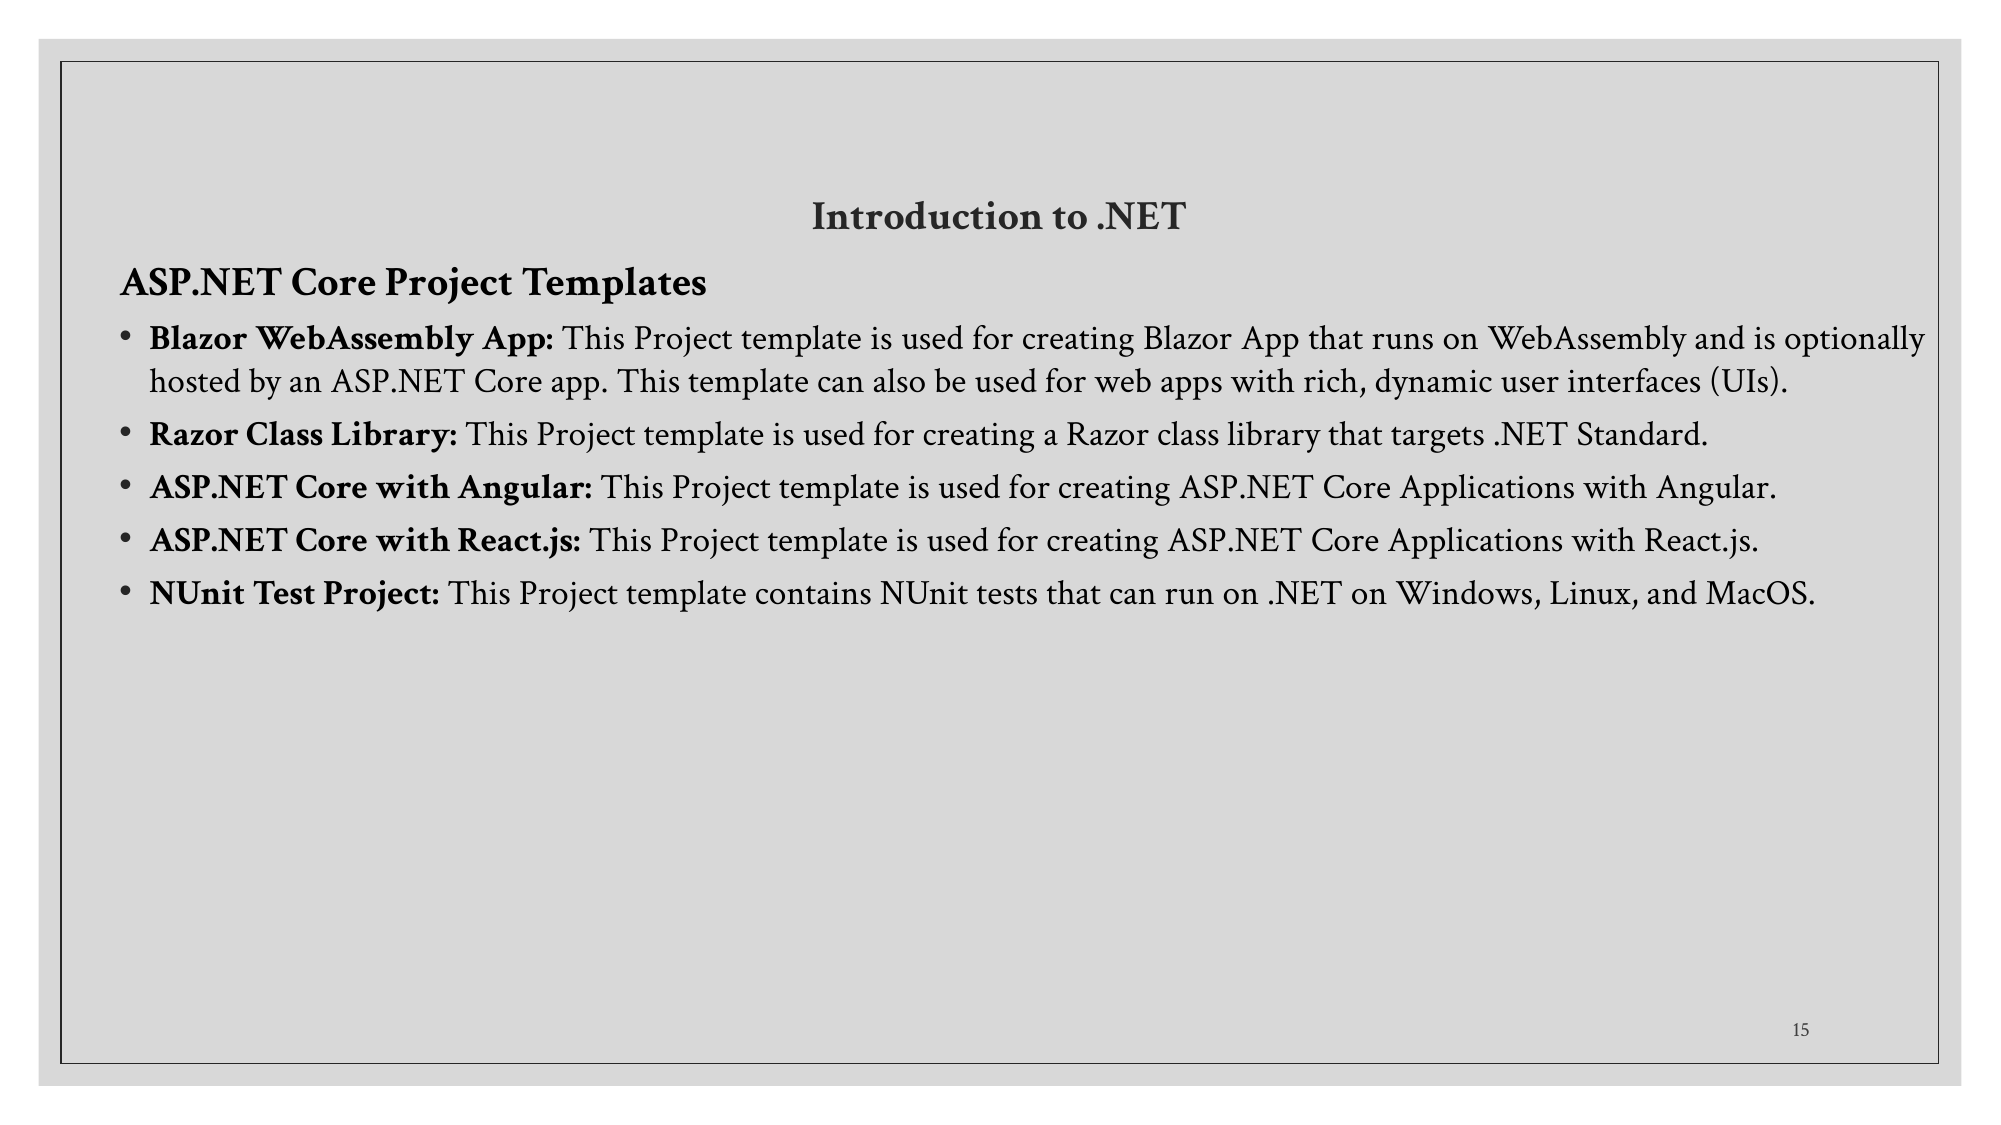

# Introduction to .NET
ASP.NET Core Project Templates
Blazor WebAssembly App: This Project template is used for creating Blazor App that runs on WebAssembly and is optionally hosted by an ASP.NET Core app. This template can also be used for web apps with rich, dynamic user interfaces (UIs).
Razor Class Library: This Project template is used for creating a Razor class library that targets .NET Standard.
ASP.NET Core with Angular: This Project template is used for creating ASP.NET Core Applications with Angular.
ASP.NET Core with React.js: This Project template is used for creating ASP.NET Core Applications with React.js.
NUnit Test Project: This Project template contains NUnit tests that can run on .NET on Windows, Linux, and MacOS.

15